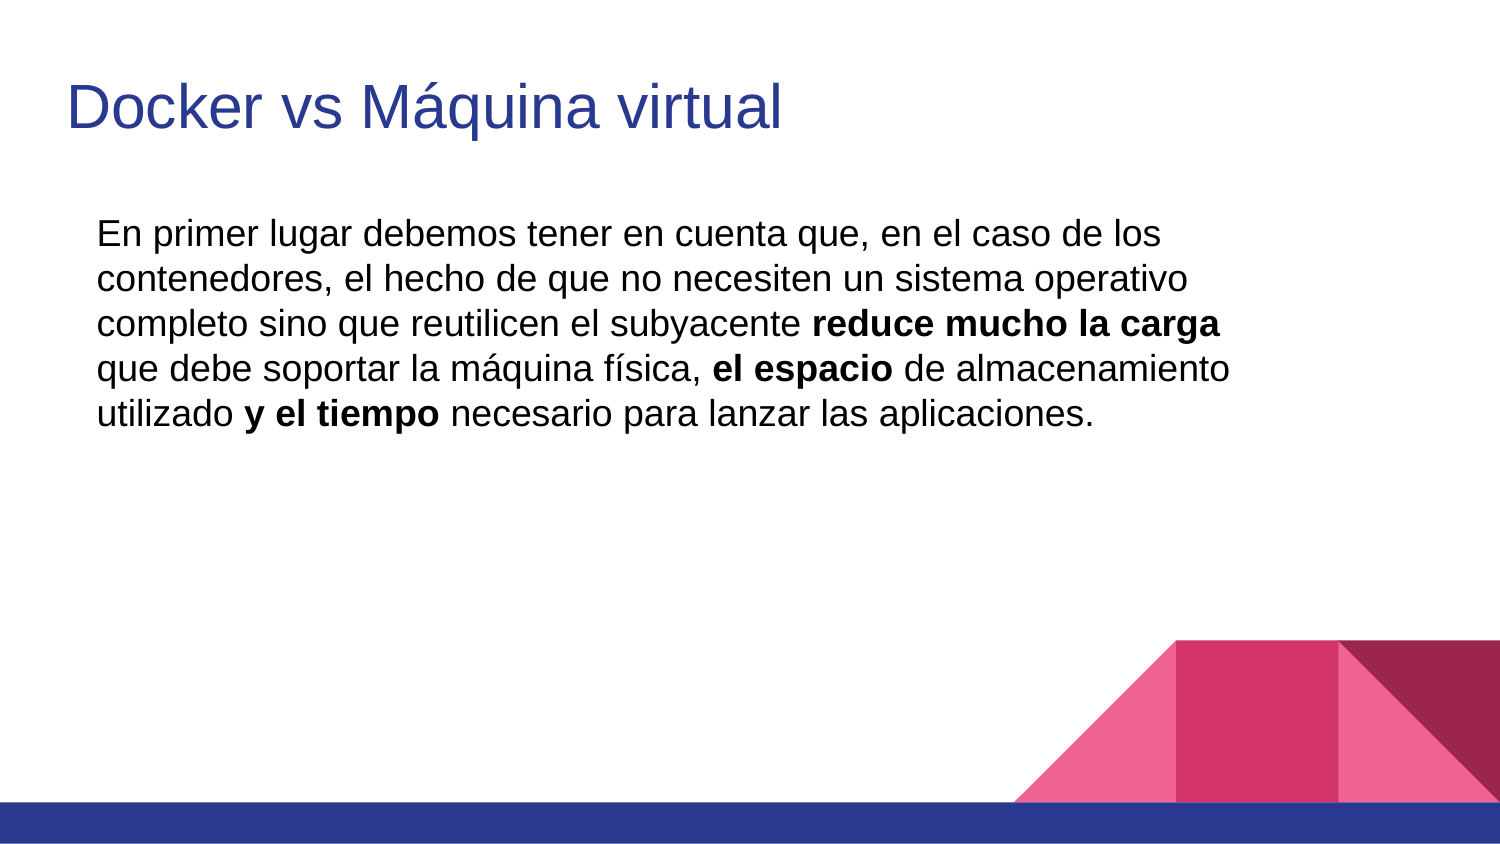

# Docker vs Máquina virtual
En primer lugar debemos tener en cuenta que, en el caso de los contenedores, el hecho de que no necesiten un sistema operativo completo sino que reutilicen el subyacente reduce mucho la carga que debe soportar la máquina física, el espacio de almacenamiento utilizado y el tiempo necesario para lanzar las aplicaciones.